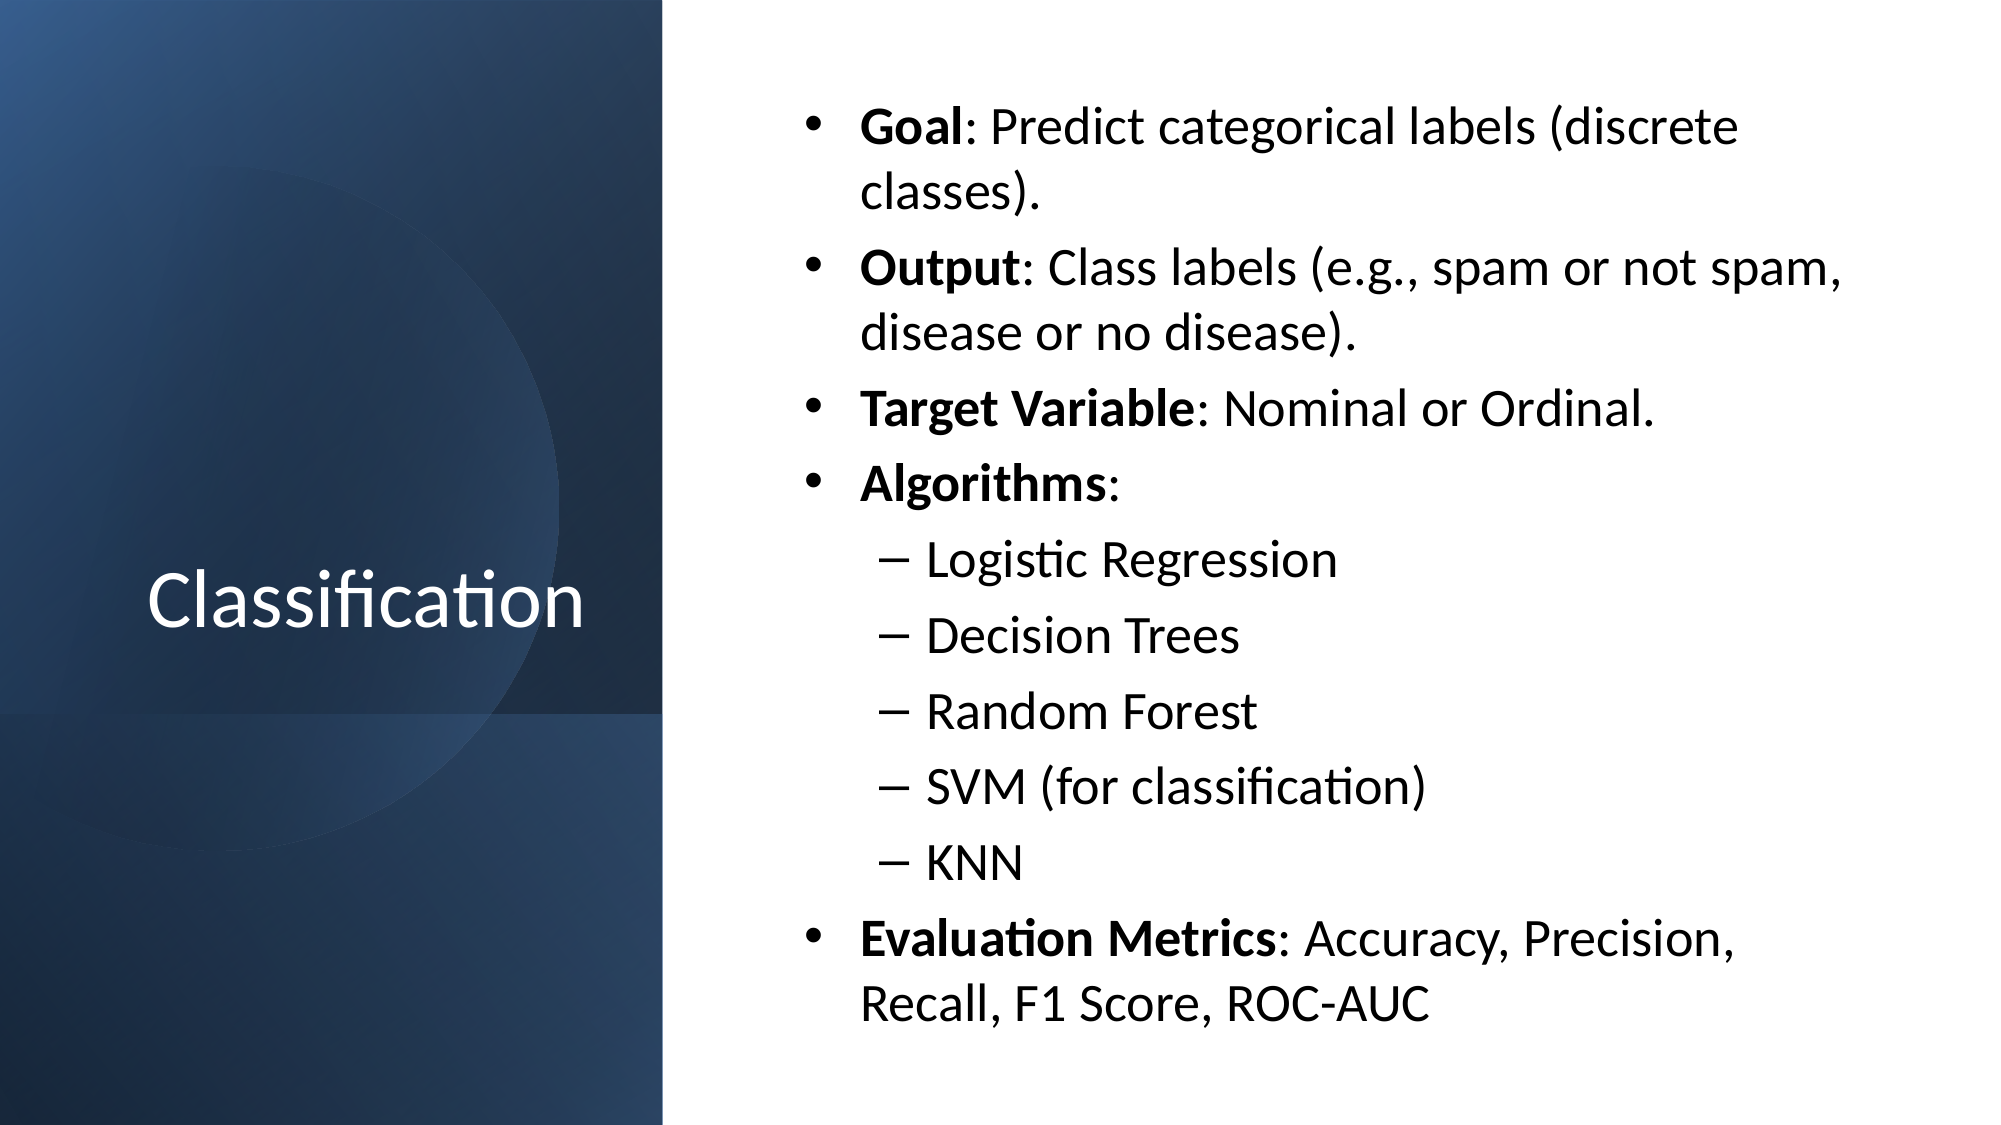

# Classification
Goal: Predict categorical labels (discrete classes).
Output: Class labels (e.g., spam or not spam, disease or no disease).
Target Variable: Nominal or Ordinal.
Algorithms:
Logistic Regression
Decision Trees
Random Forest
SVM (for classification)
KNN
Evaluation Metrics: Accuracy, Precision, Recall, F1 Score, ROC-AUC